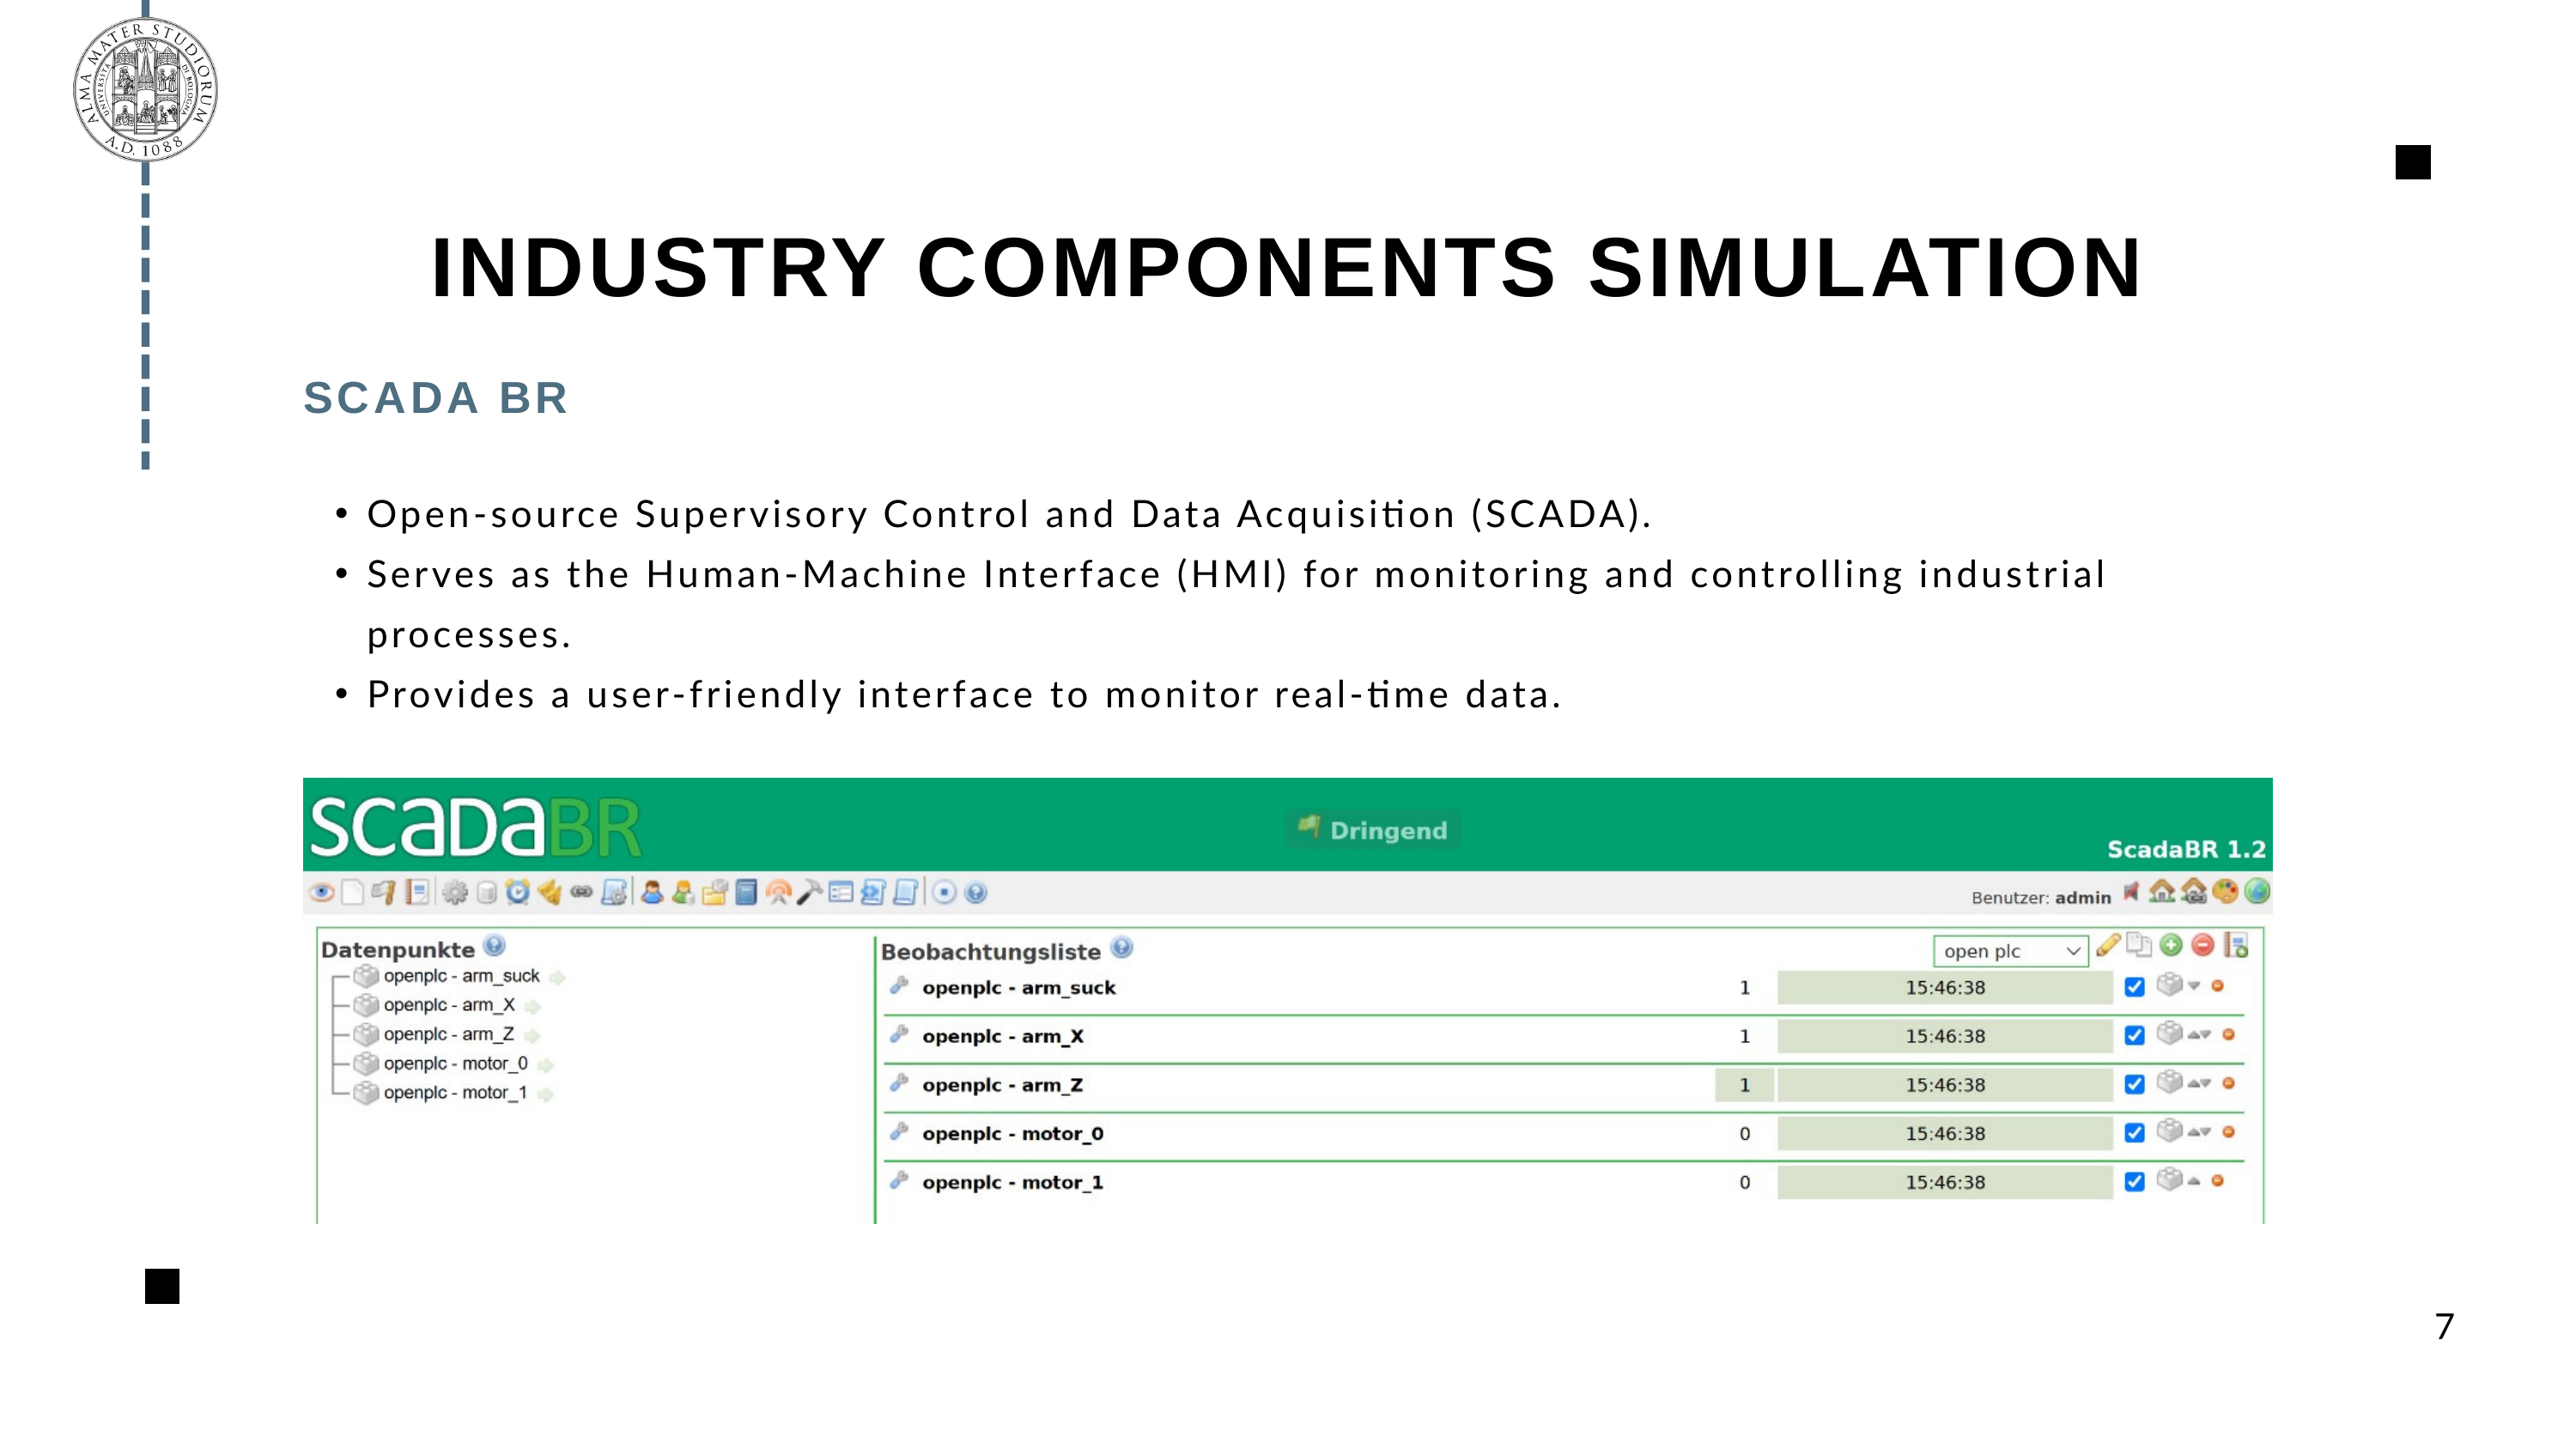

INDUSTRY COMPONENTS SIMULATION
SCADA BR
Open-source Supervisory Control and Data Acquisition (SCADA).
Serves as the Human-Machine Interface (HMI) for monitoring and controlling industrial processes.
Provides a user-friendly interface to monitor real-time data.

7